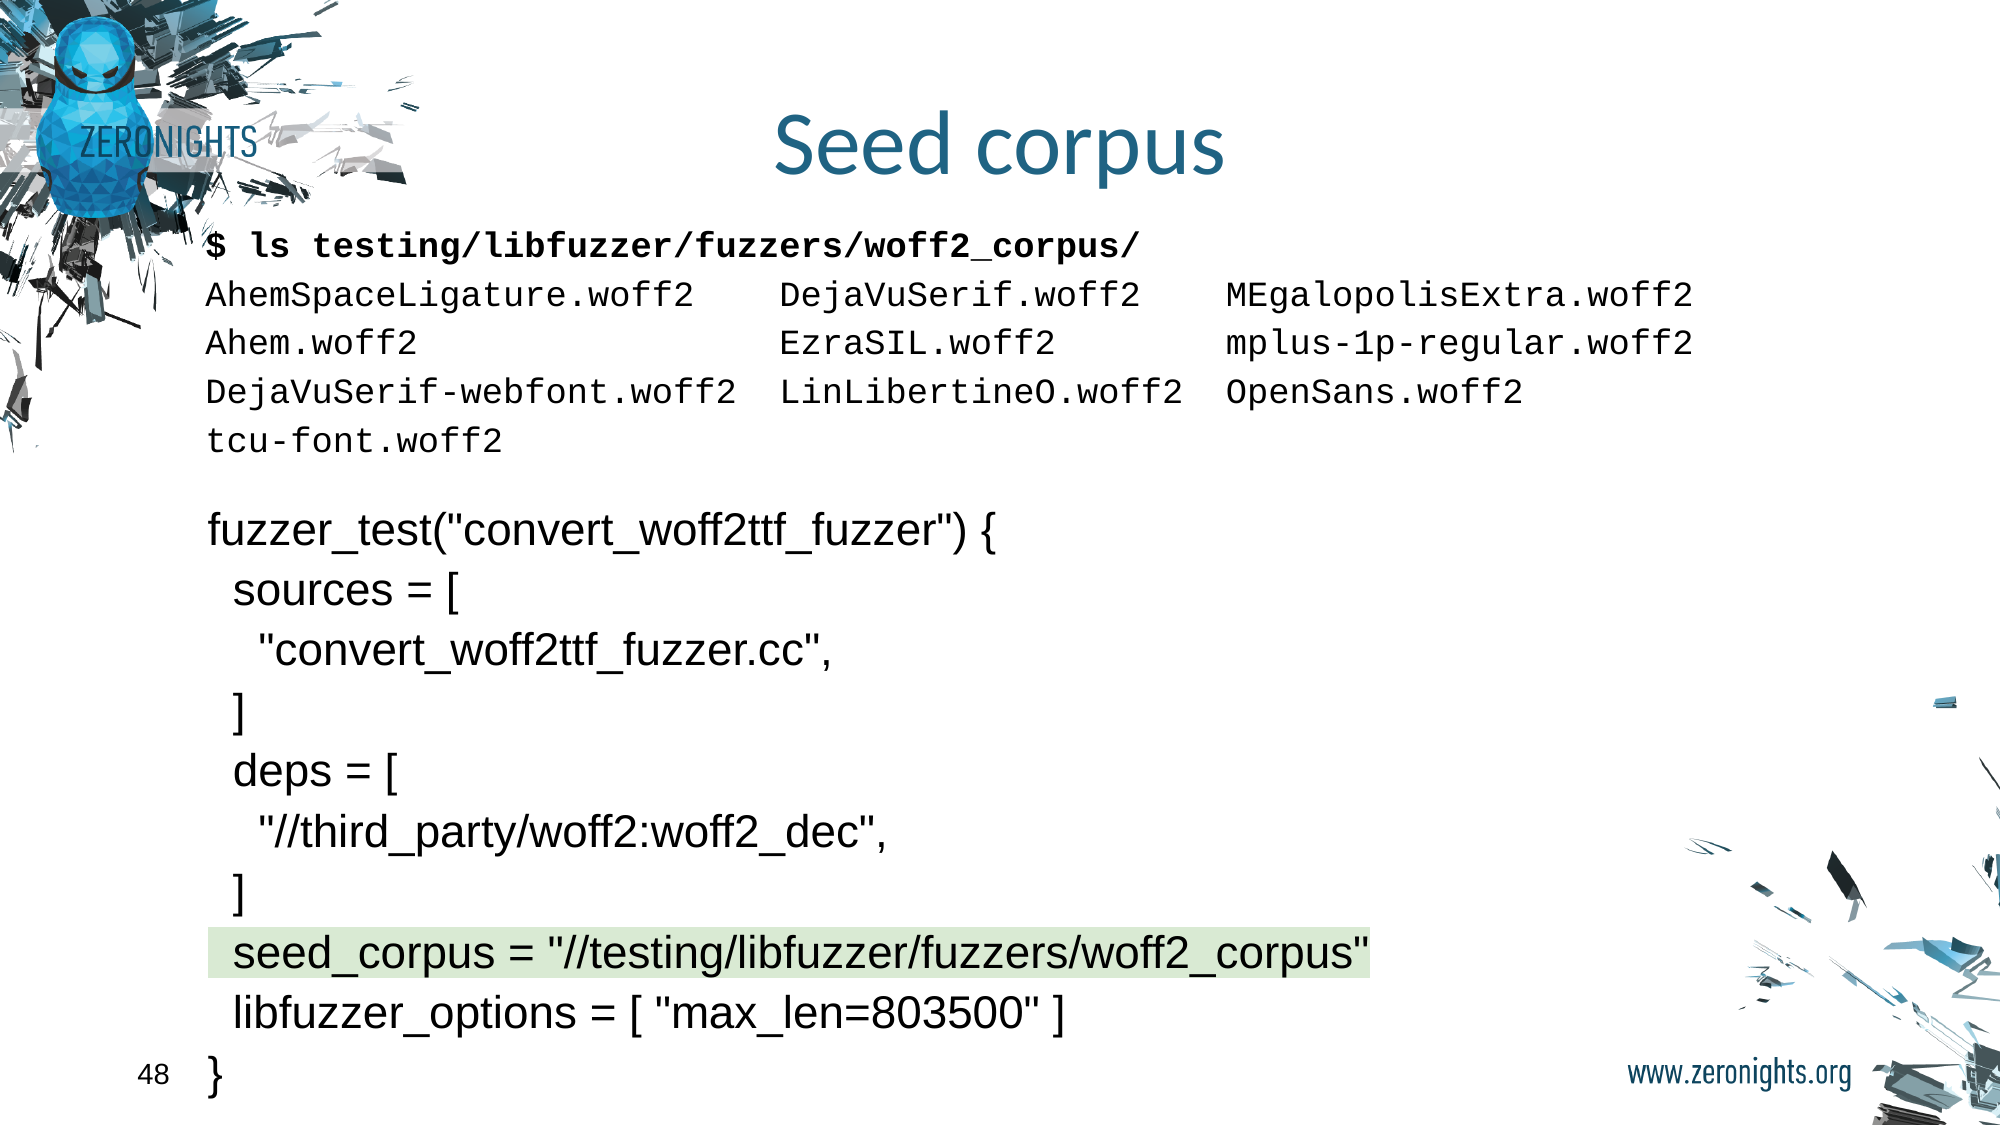

# Seed corpus
$ ls testing/libfuzzer/fuzzers/woff2_corpus/
AhemSpaceLigature.woff2    DejaVuSerif.woff2    MEgalopolisExtra.woff2
Ahem.woff2                 EzraSIL.woff2        mplus-1p-regular.woff2
DejaVuSerif-webfont.woff2  LinLibertineO.woff2  OpenSans.woff2
tcu-font.woff2
fuzzer_test("convert_woff2ttf_fuzzer") {
  sources = [
    "convert_woff2ttf_fuzzer.cc",
  ]
  deps = [
    "//third_party/woff2:woff2_dec",
  ]
  seed_corpus = "//testing/libfuzzer/fuzzers/woff2_corpus"
  libfuzzer_options = [ "max_len=803500" ]
}

48